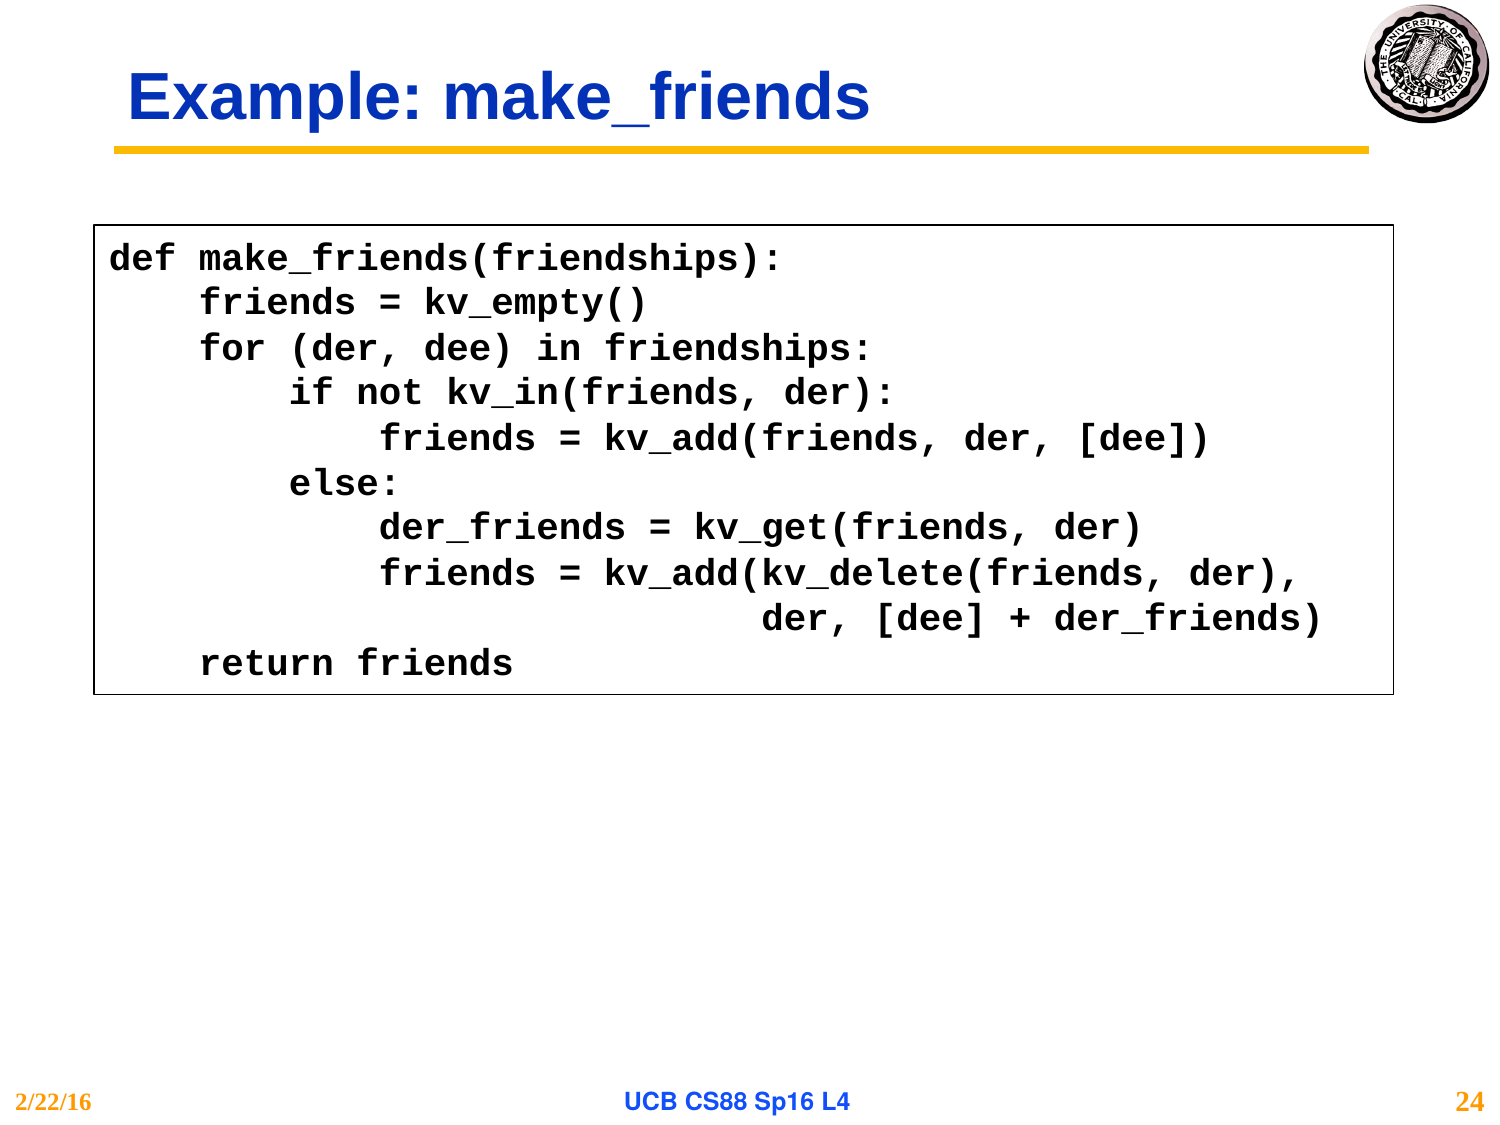

# Example: make_friends
def make_friends(friendships):
    friends = kv_empty()
    for (der, dee) in friendships:
        if not kv_in(friends, der):
            friends = kv_add(friends, der, [dee])
        else:
            der_friends = kv_get(friends, der)
            friends = kv_add(kv_delete(friends, der),
                             der, [dee] + der_friends)
    return friends
2/22/16
UCB CS88 Sp16 L4
24